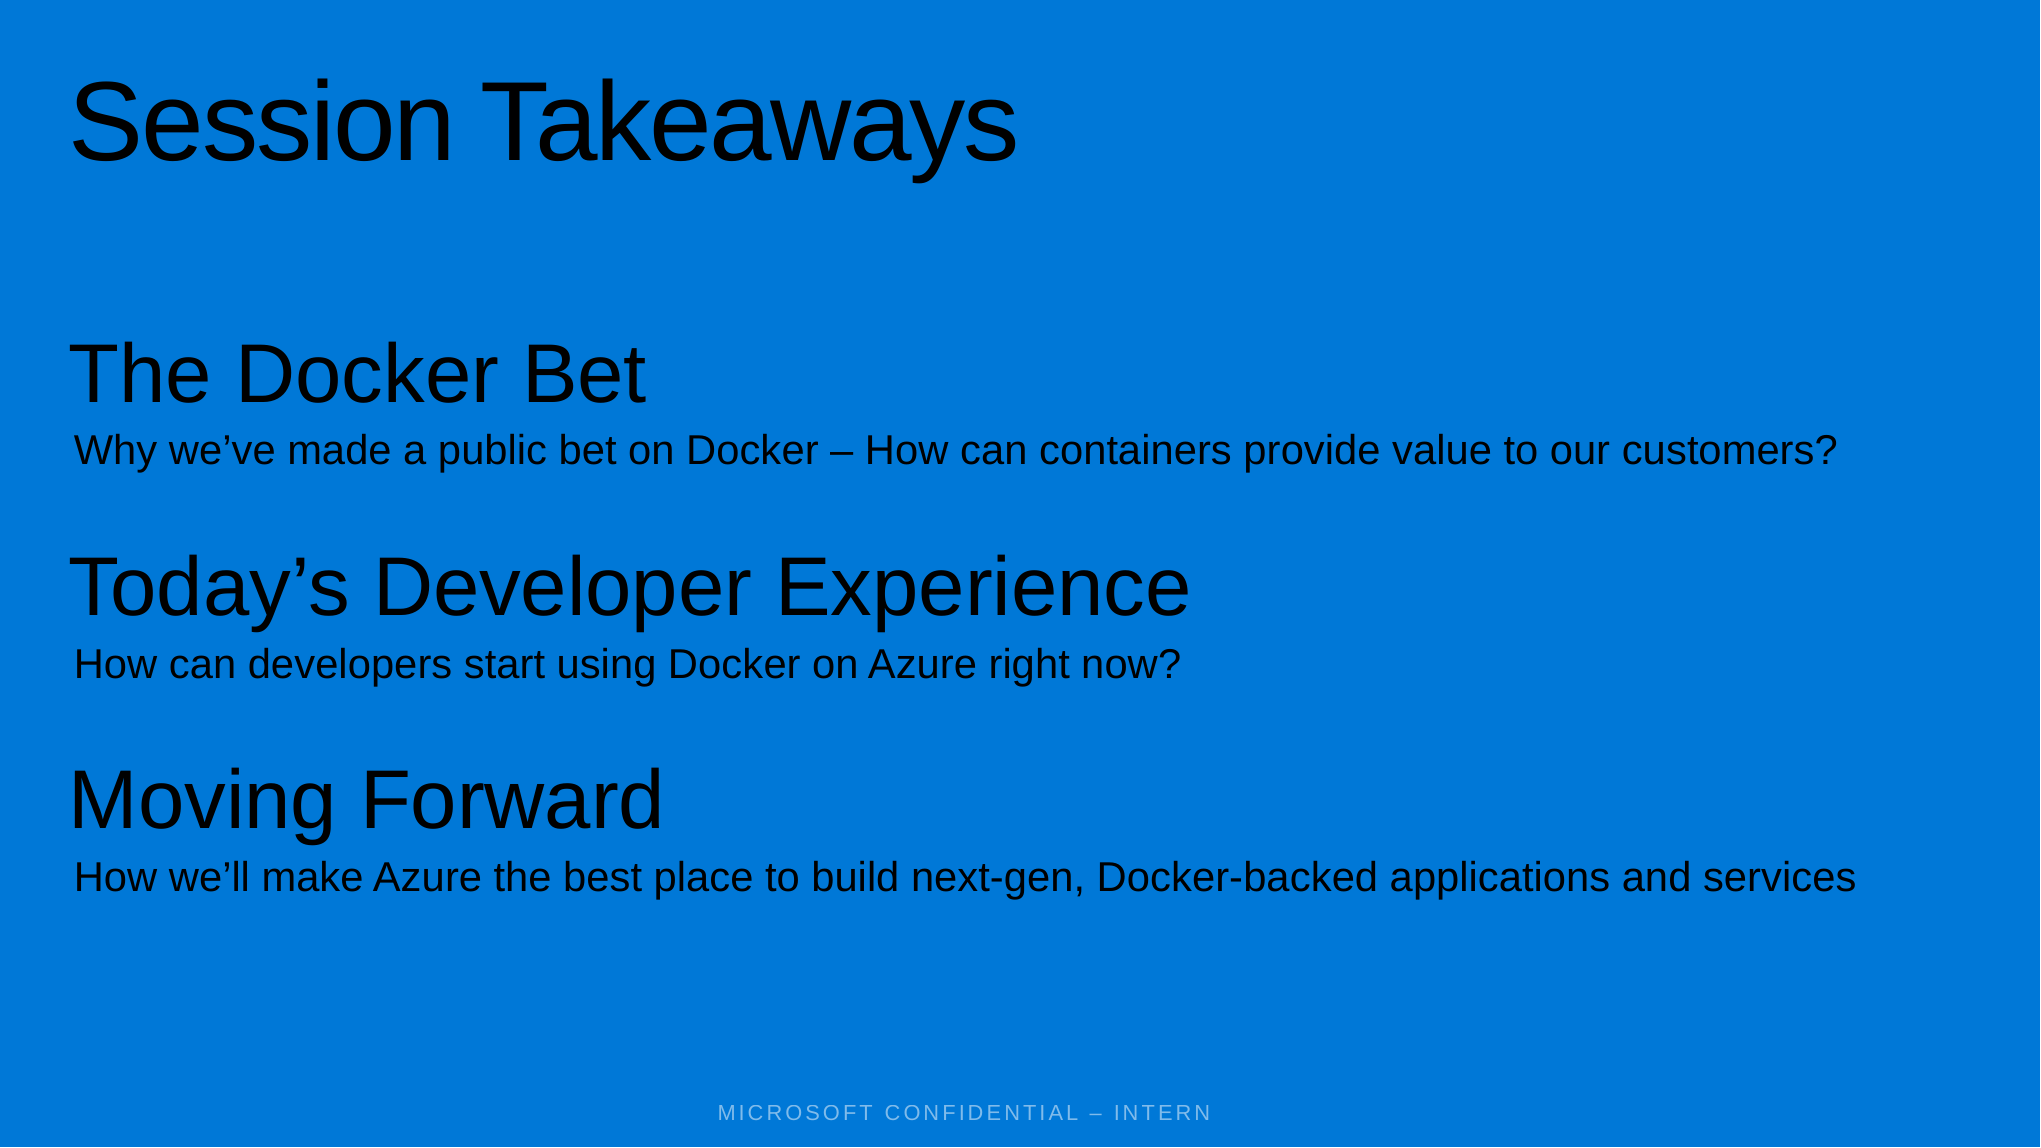

# Session Takeaways

The Docker Bet
Why we’ve made a public bet on Docker – How can containers provide value to our customers?

Today’s Developer Experience
How can developers start using Docker on Azure right now?

Moving Forward
How we’ll make Azure the best place to build next-gen, Docker-backed applications and services